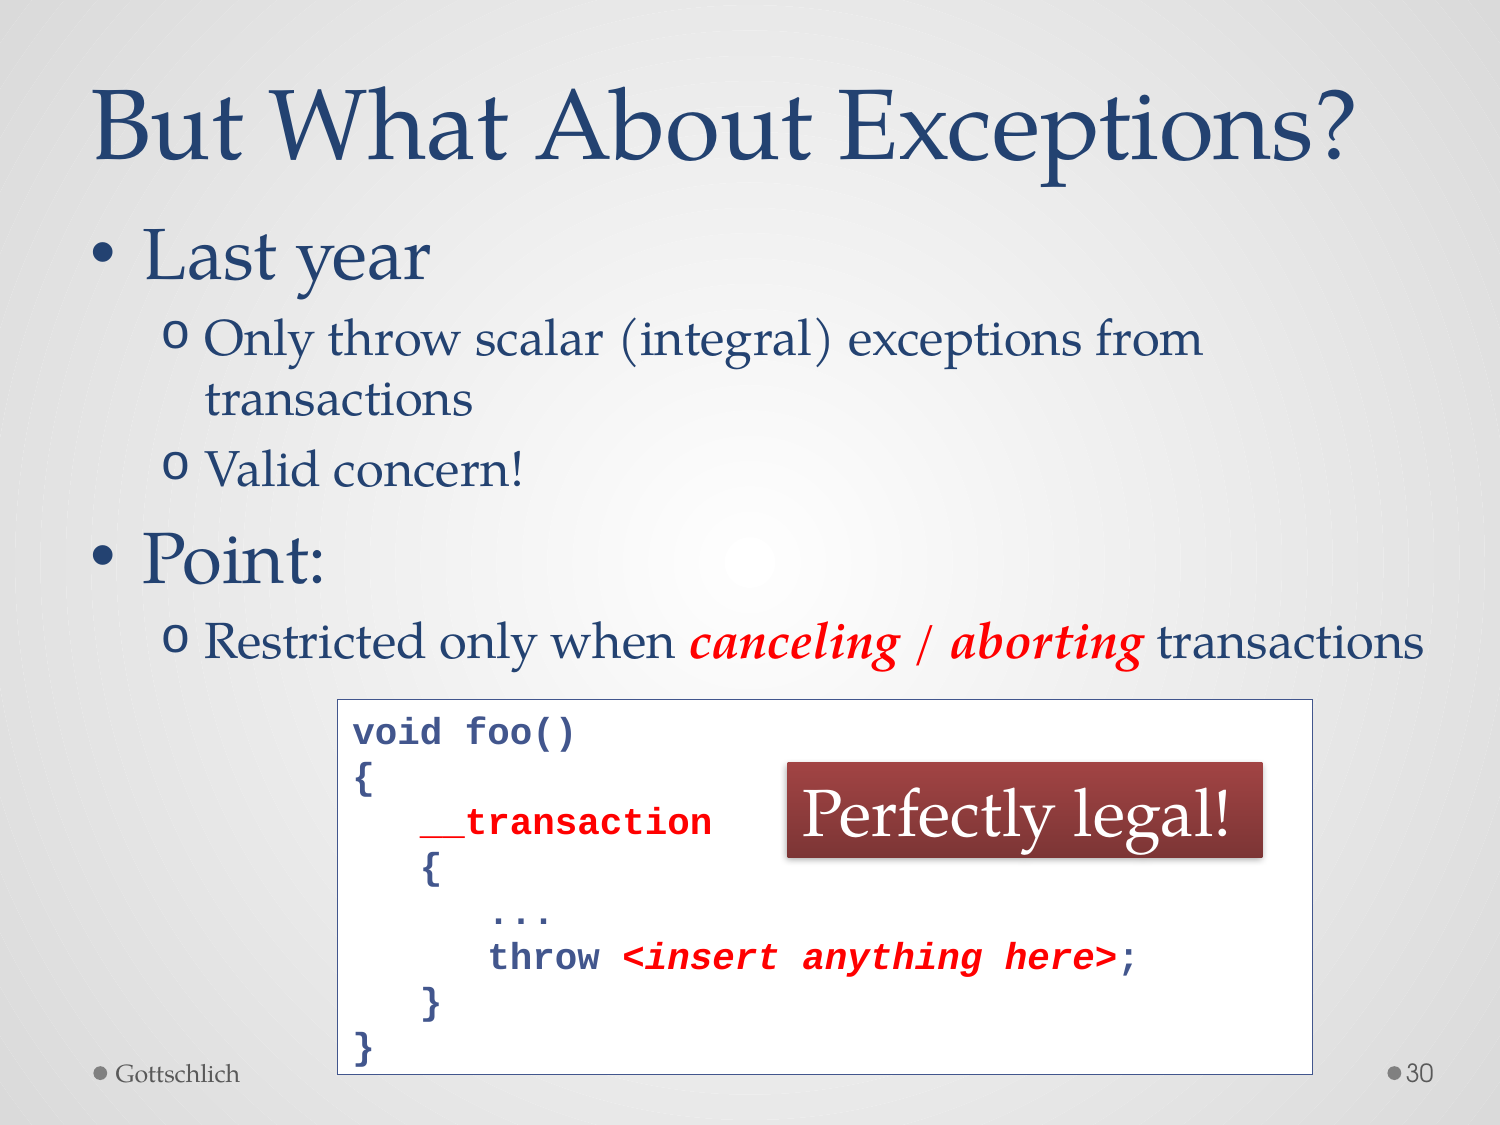

# But What About Exceptions?
Last year
Only throw scalar (integral) exceptions from transactions
Valid concern!
Point:
Restricted only when canceling / aborting transactions
void foo()
{
   __transaction
   {
      ...
      throw <insert anything here>;
   }
}
Perfectly legal!
Gottschlich
30